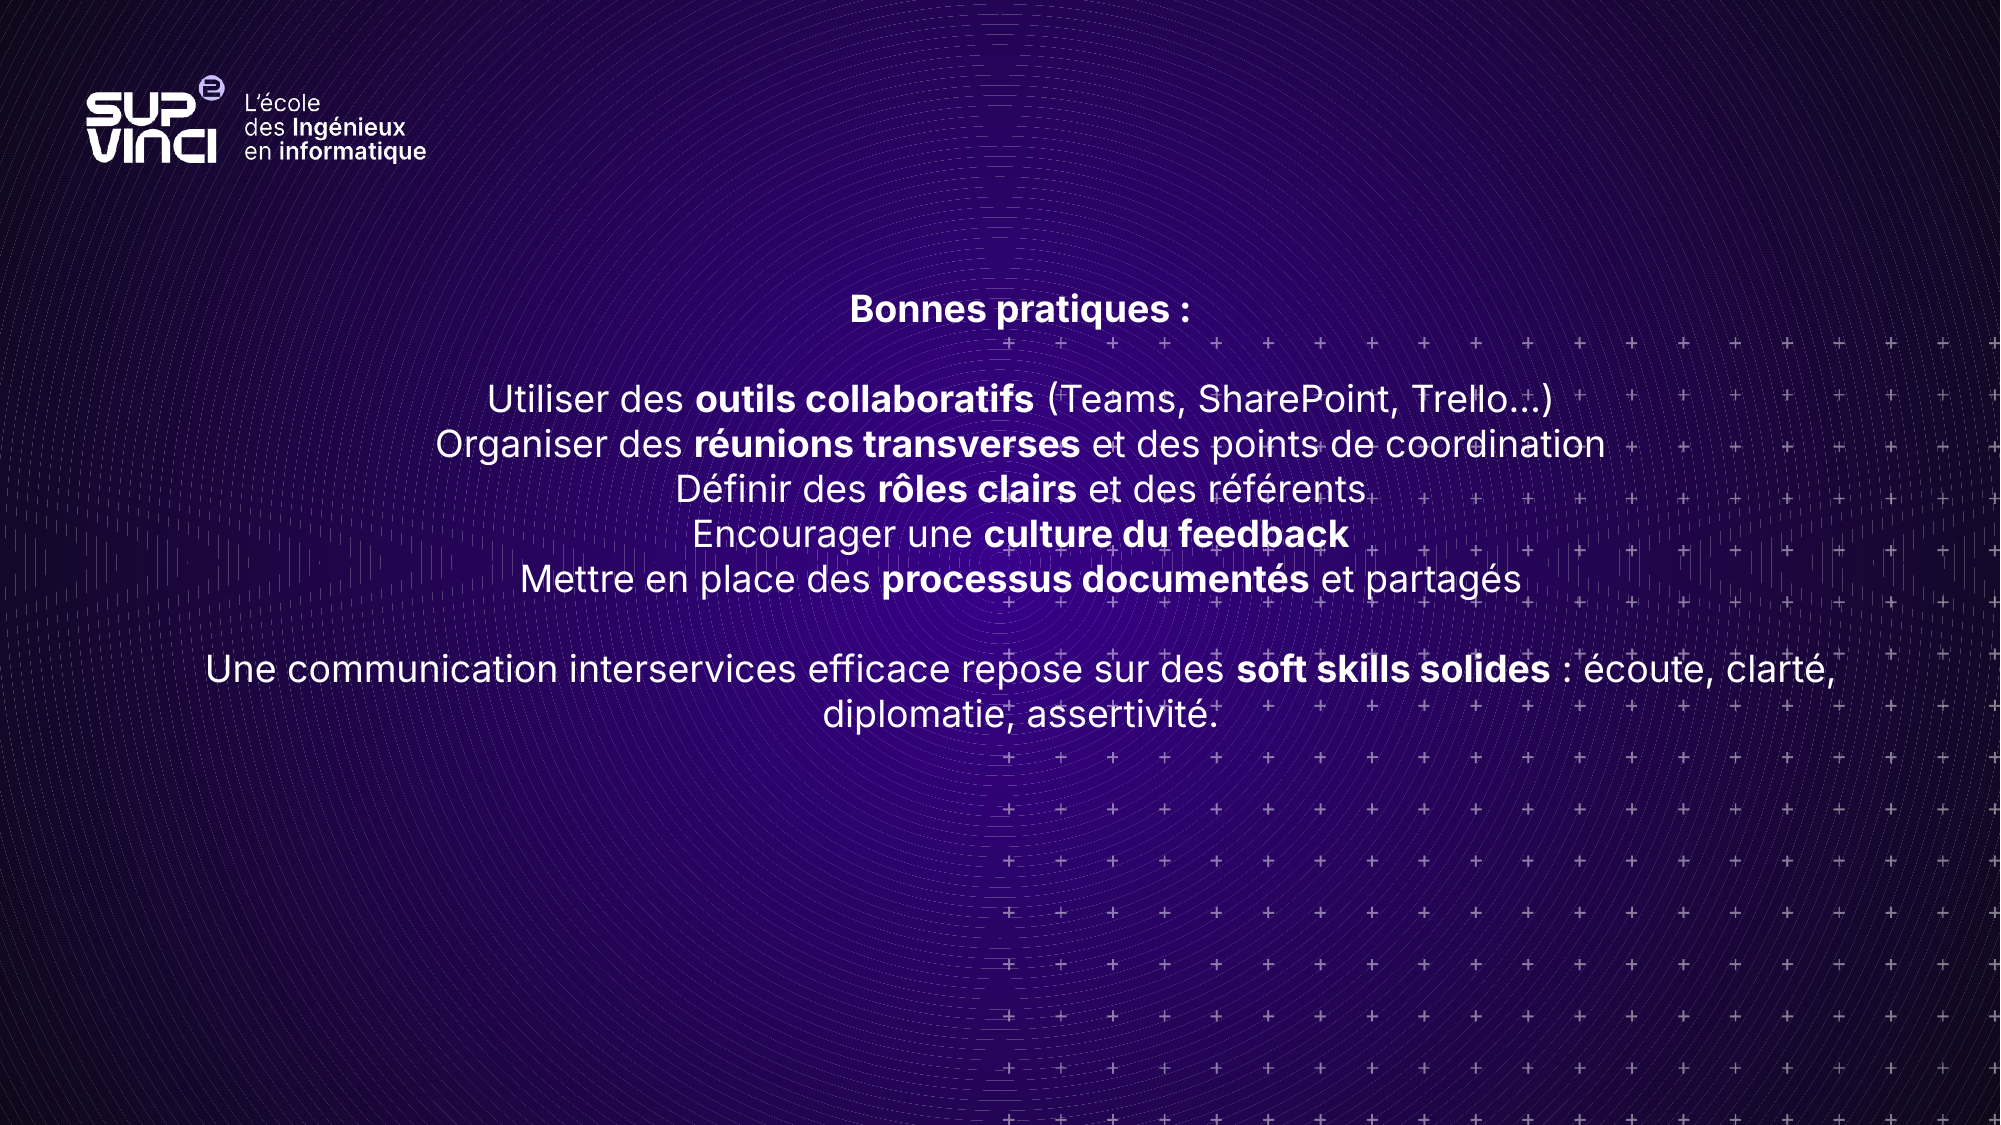

Bonnes pratiques :

Utiliser des outils collaboratifs (Teams, SharePoint, Trello…)
Organiser des réunions transverses et des points de coordination
Définir des rôles clairs et des référents
Encourager une culture du feedback
Mettre en place des processus documentés et partagés

Une communication interservices efficace repose sur des soft skills solides : écoute, clarté, diplomatie, assertivité.